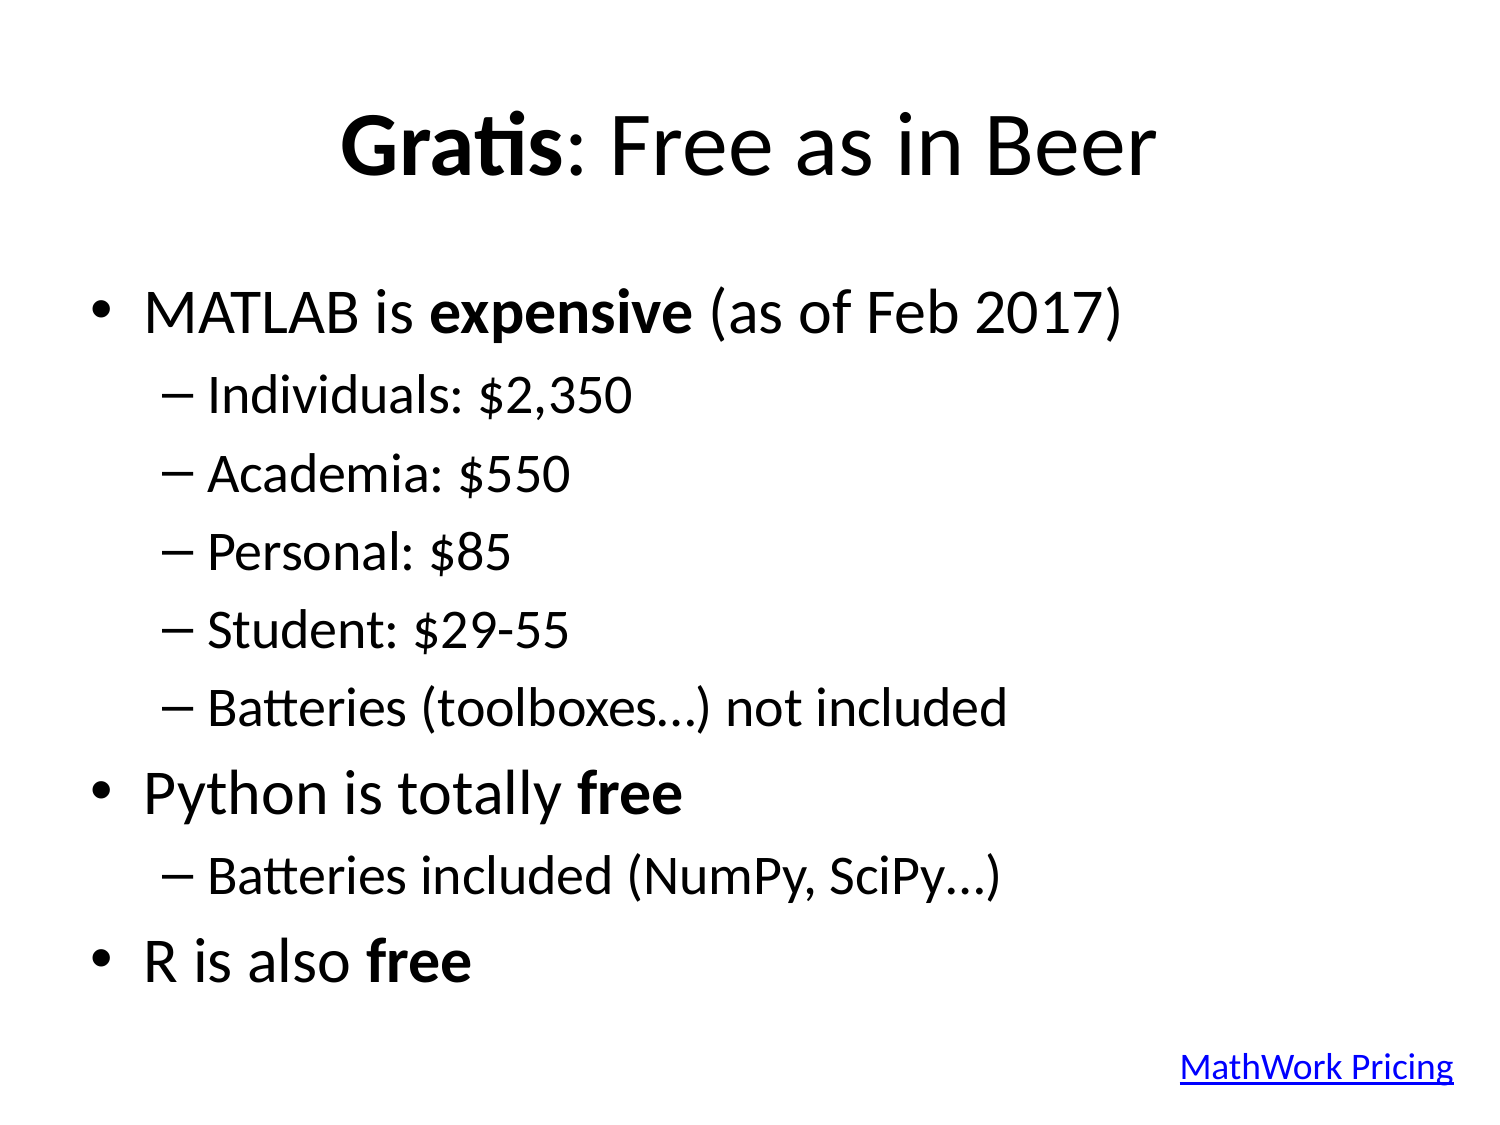

# Gratis: Free as in Beer
MATLAB is expensive (as of Feb 2017)
Individuals: $2,350
Academia: $550
Personal: $85
Student: $29-55
Batteries (toolboxes…) not included
Python is totally free
Batteries included (NumPy, SciPy…)
R is also free

MathWork Pricing